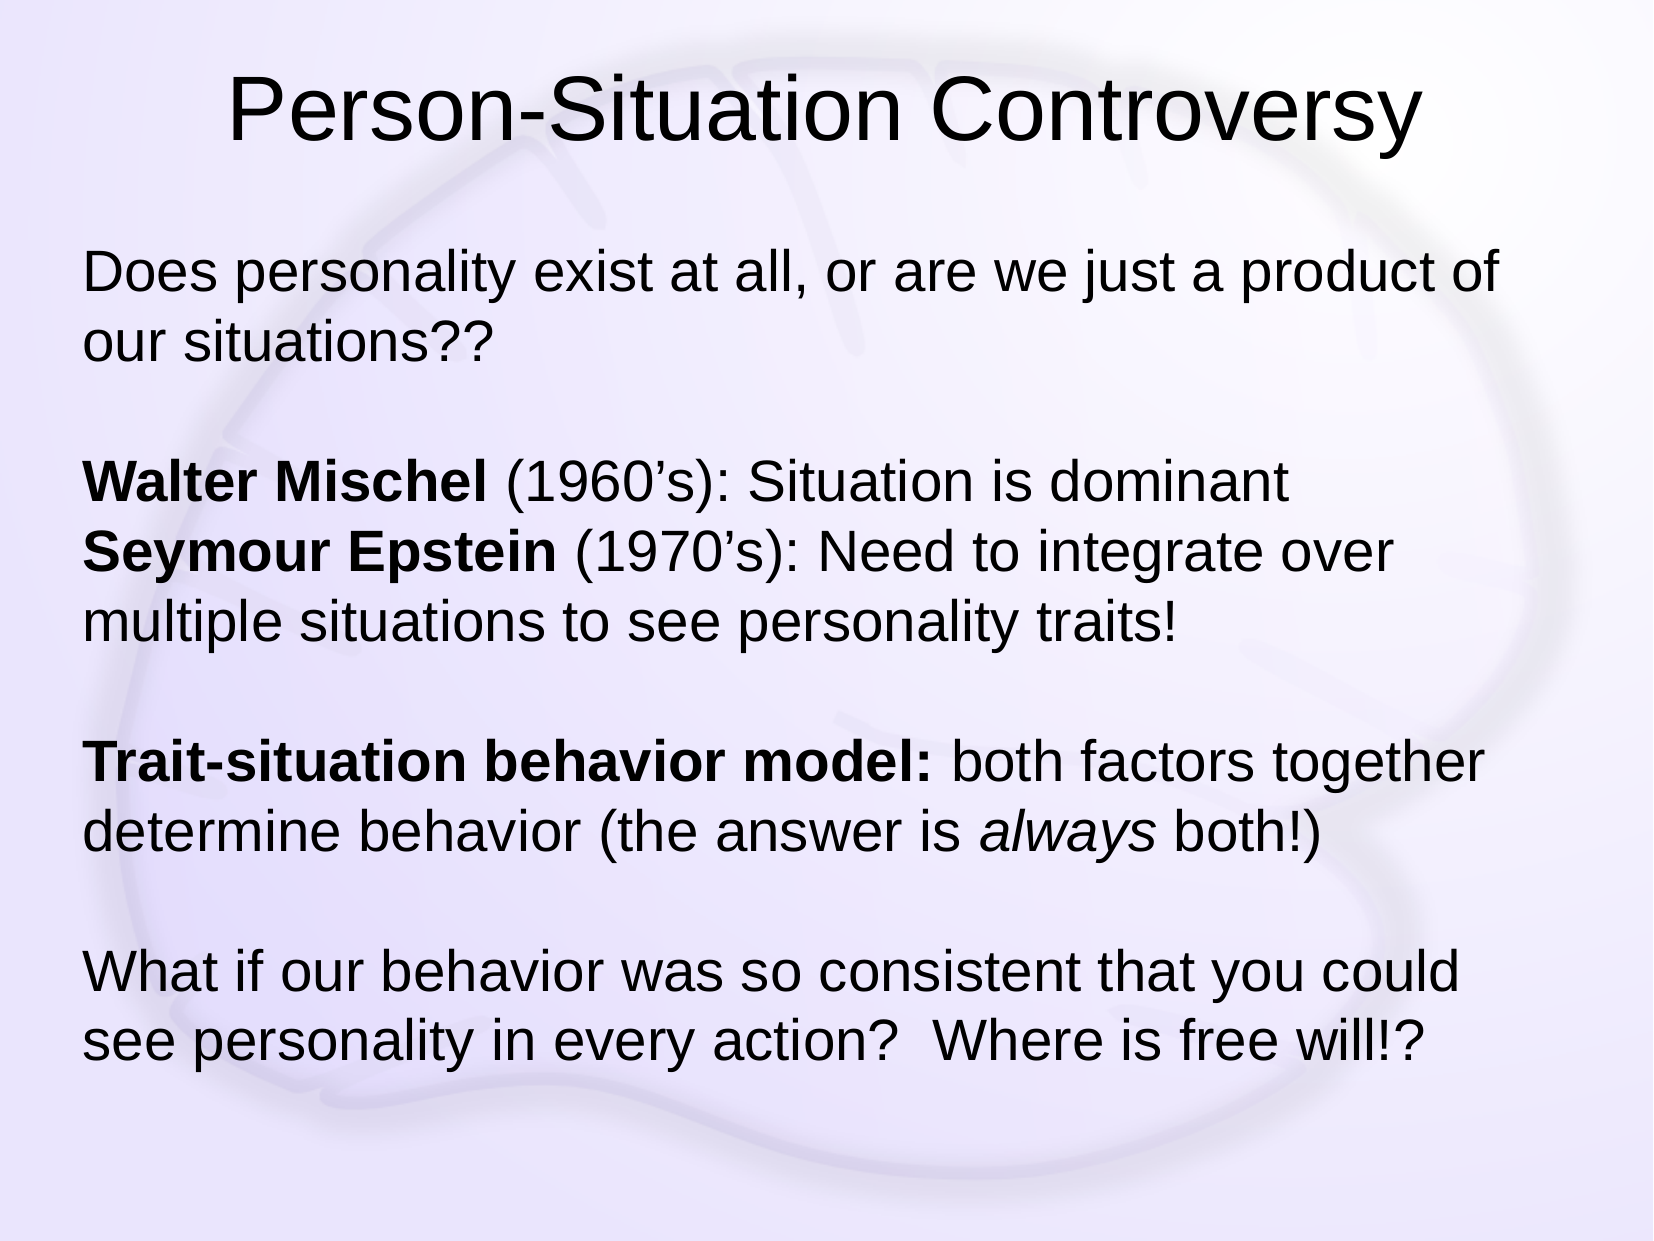

# Person-Situation Controversy
Does personality exist at all, or are we just a product of our situations??

Walter Mischel (1960’s): Situation is dominant
Seymour Epstein (1970’s): Need to integrate over multiple situations to see personality traits!

Trait-situation behavior model: both factors together determine behavior (the answer is always both!)

What if our behavior was so consistent that you could see personality in every action?  Where is free will!?